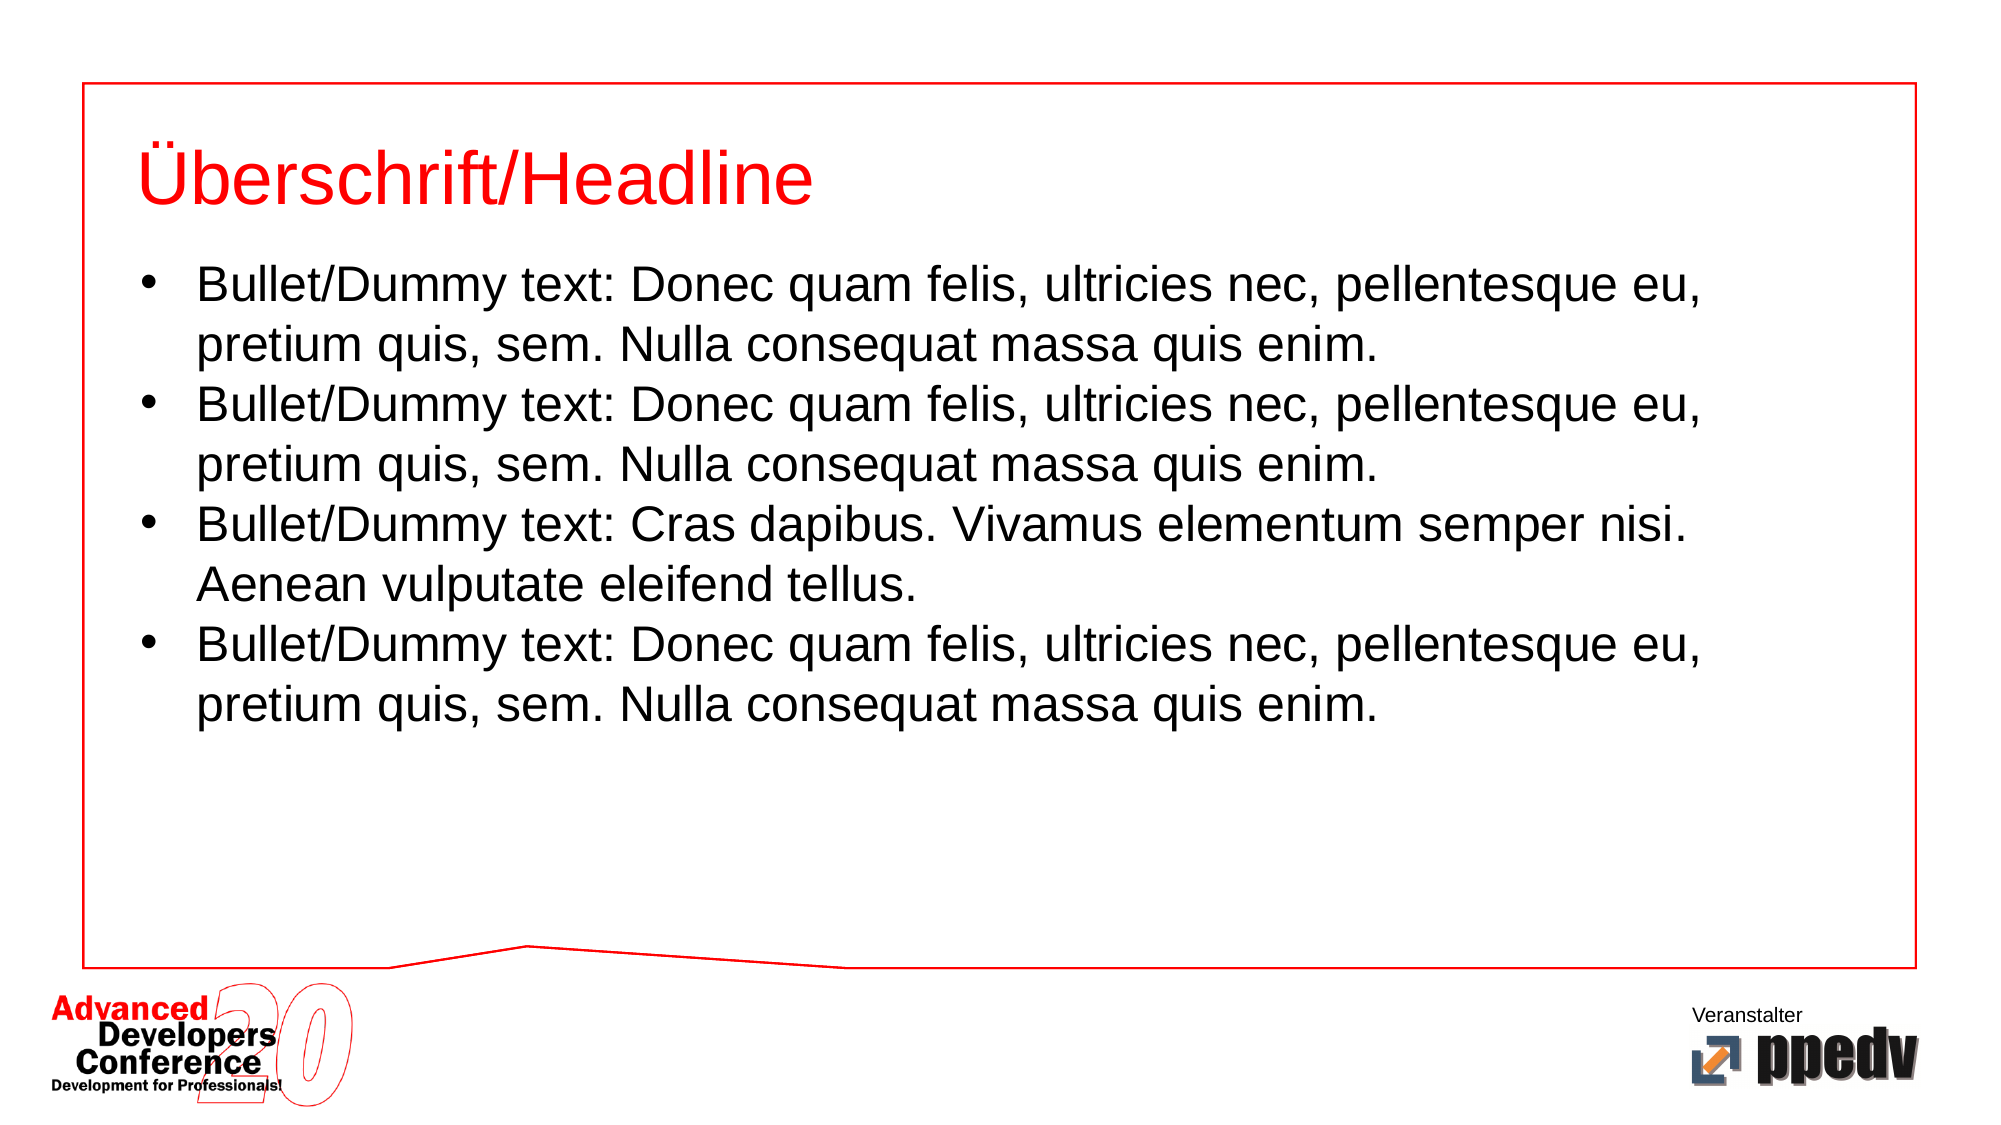

Überschrift/Headline
Bullet/Dummy text: Donec quam felis, ultricies nec, pellentesque eu, pretium quis, sem. Nulla consequat massa quis enim.
Bullet/Dummy text: Donec quam felis, ultricies nec, pellentesque eu, pretium quis, sem. Nulla consequat massa quis enim.
Bullet/Dummy text: Cras dapibus. Vivamus elementum semper nisi. Aenean vulputate eleifend tellus.
Bullet/Dummy text: Donec quam felis, ultricies nec, pellentesque eu, pretium quis, sem. Nulla consequat massa quis enim.